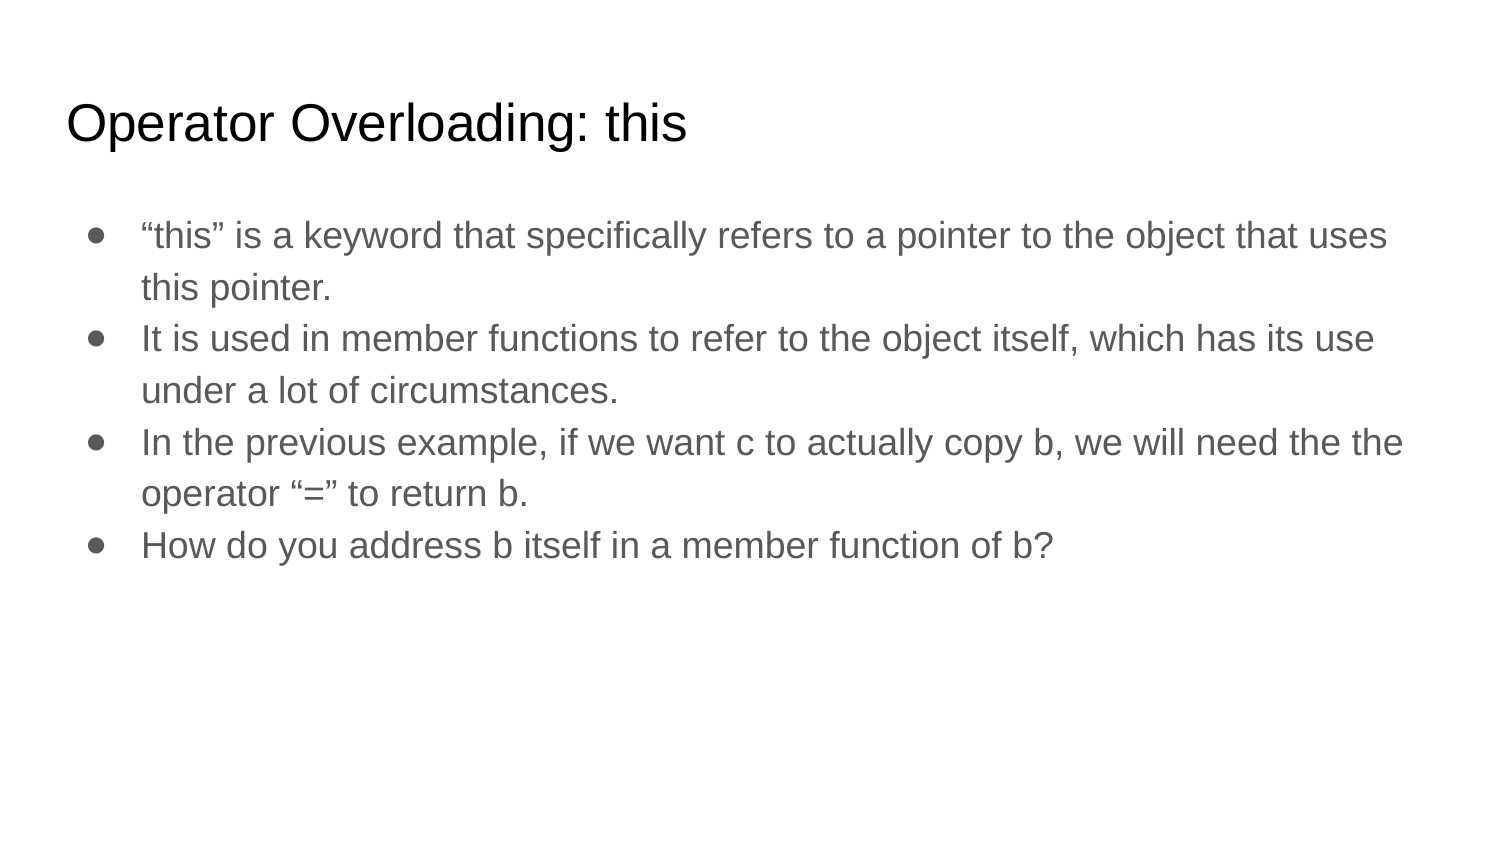

# Operator Overloading: this
“this” is a keyword that specifically refers to a pointer to the object that uses this pointer.
It is used in member functions to refer to the object itself, which has its use under a lot of circumstances.
In the previous example, if we want c to actually copy b, we will need the the operator “=” to return b.
How do you address b itself in a member function of b?